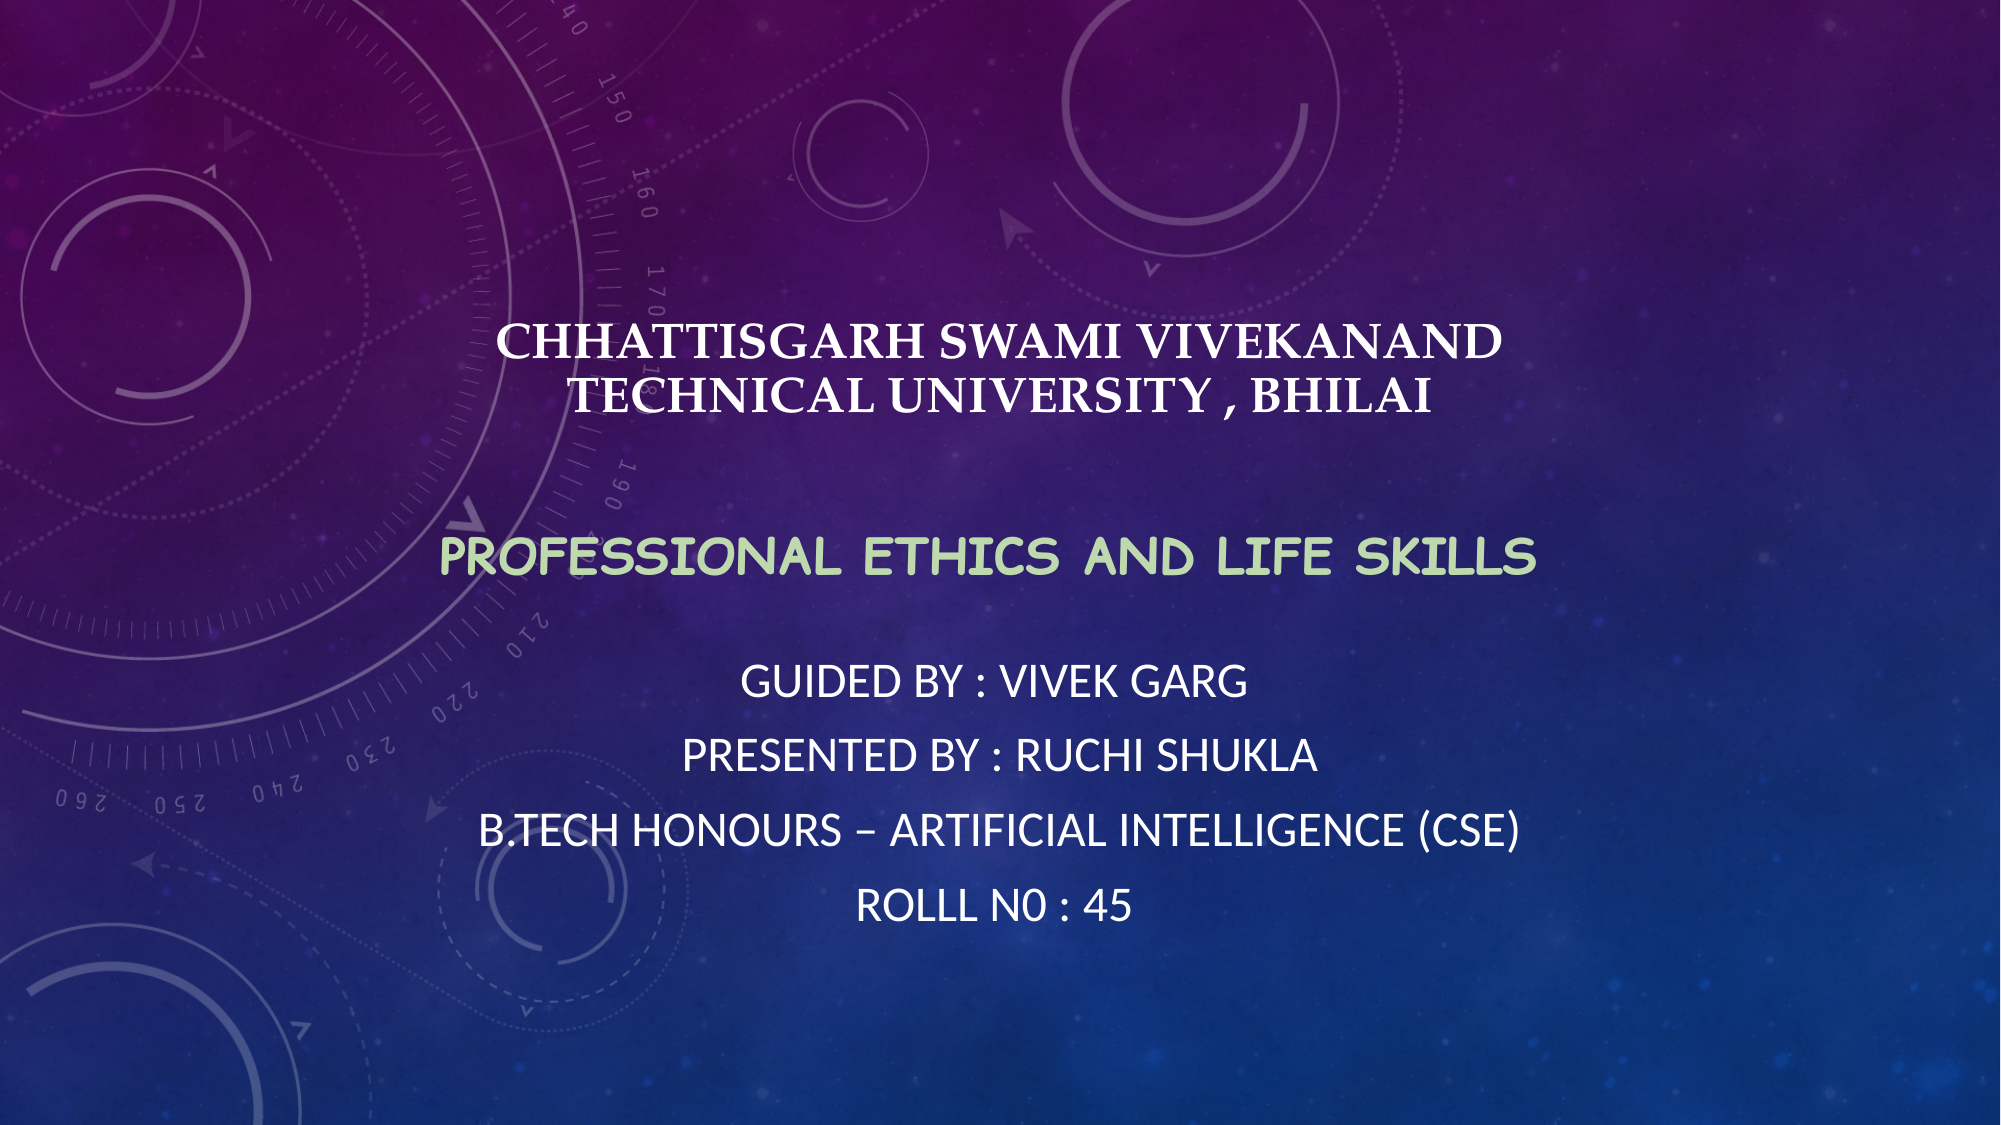

# CHHATTISGARH SWAMI VIVEKANAND TECHNICAL UNIVERSITY , BHILAI PROFESSIONAL ETHICS AND LIFE SKILLS
GUIDED BY : VIVEK GARG
PRESENTED BY : RUCHI SHUKLA
B.TECH HONOURS – ARTIFICIAL INTELLIGENCE (CSE)
ROLLL N0 : 45